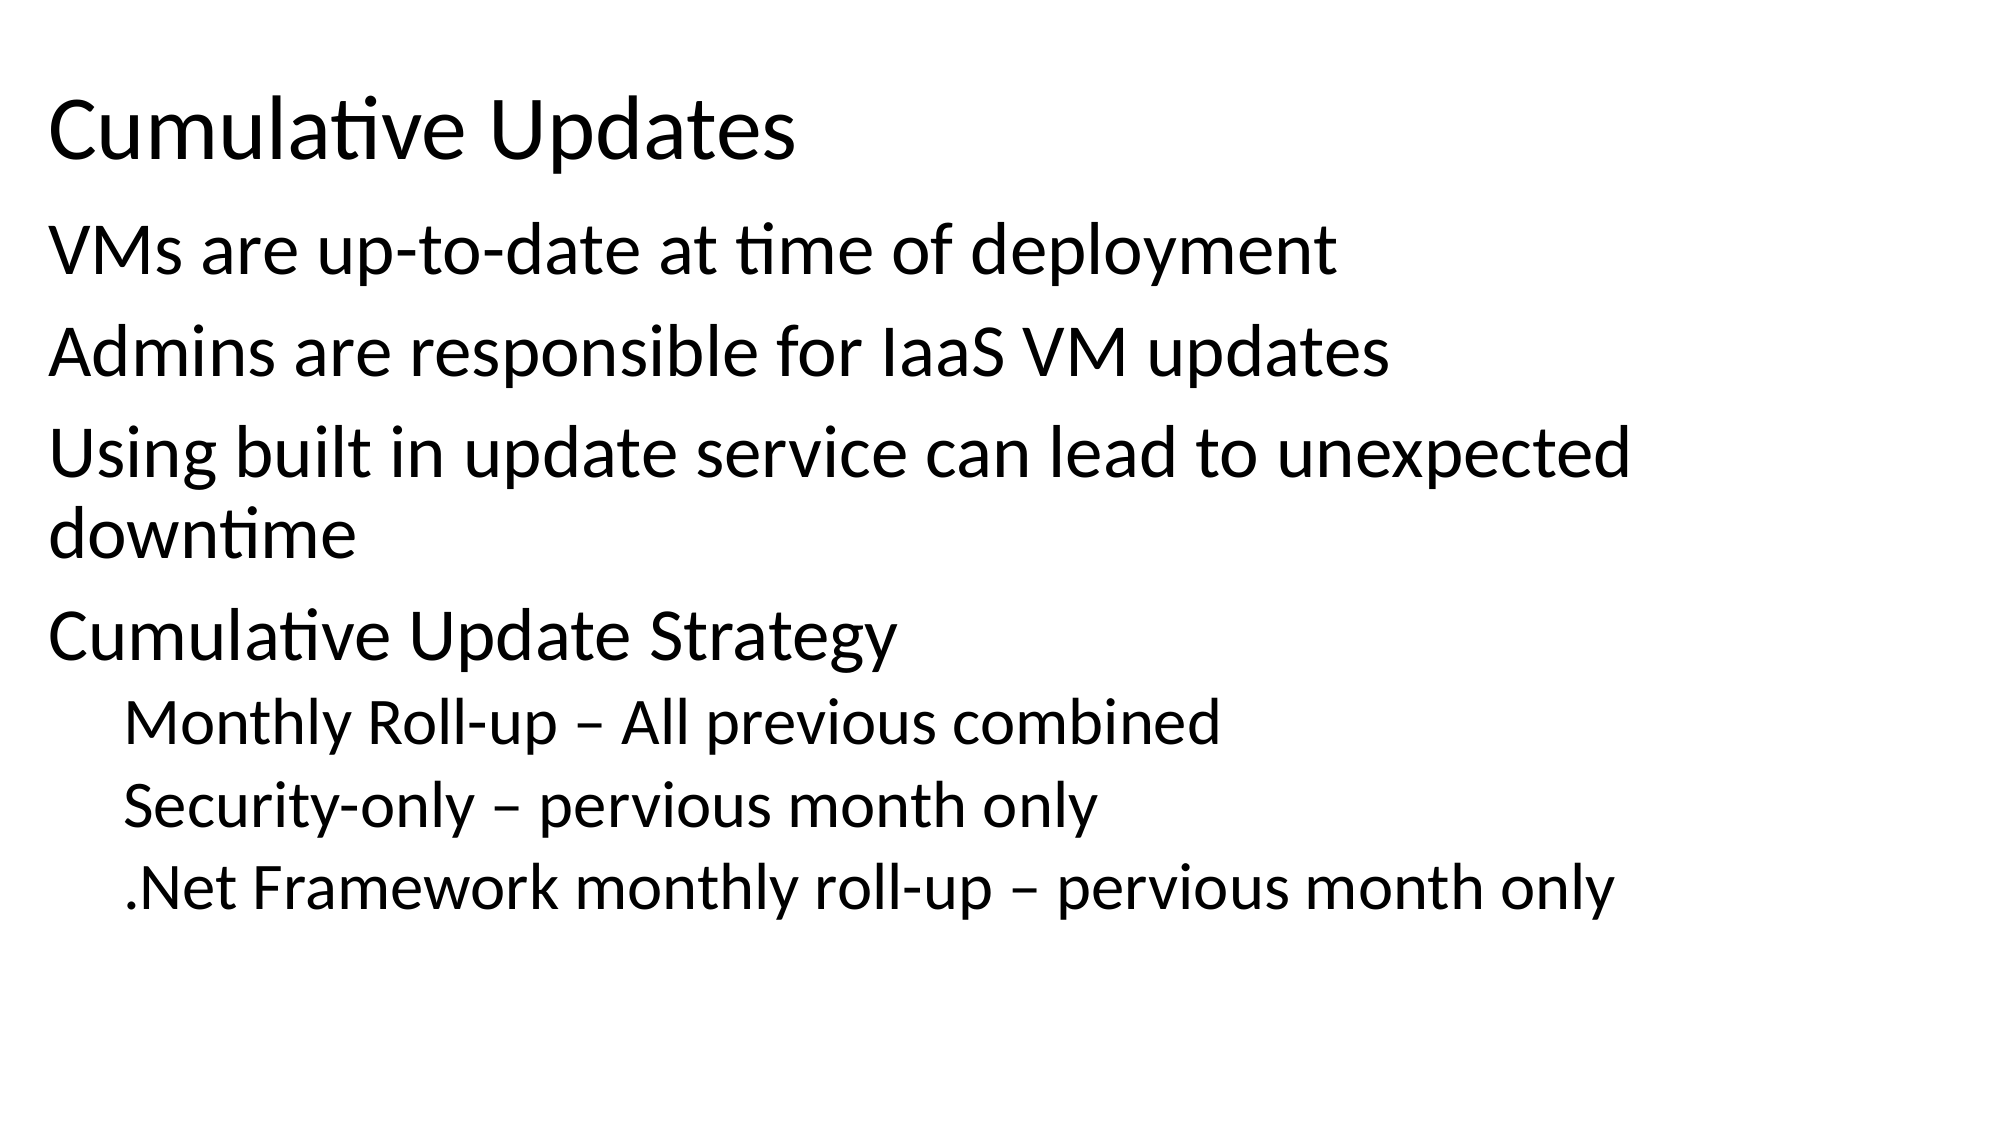

# Cumulative Updates
VMs are up-to-date at time of deployment
Admins are responsible for IaaS VM updates
Using built in update service can lead to unexpected downtime
Cumulative Update Strategy
Monthly Roll-up – All previous combined
Security-only – pervious month only
.Net Framework monthly roll-up – pervious month only